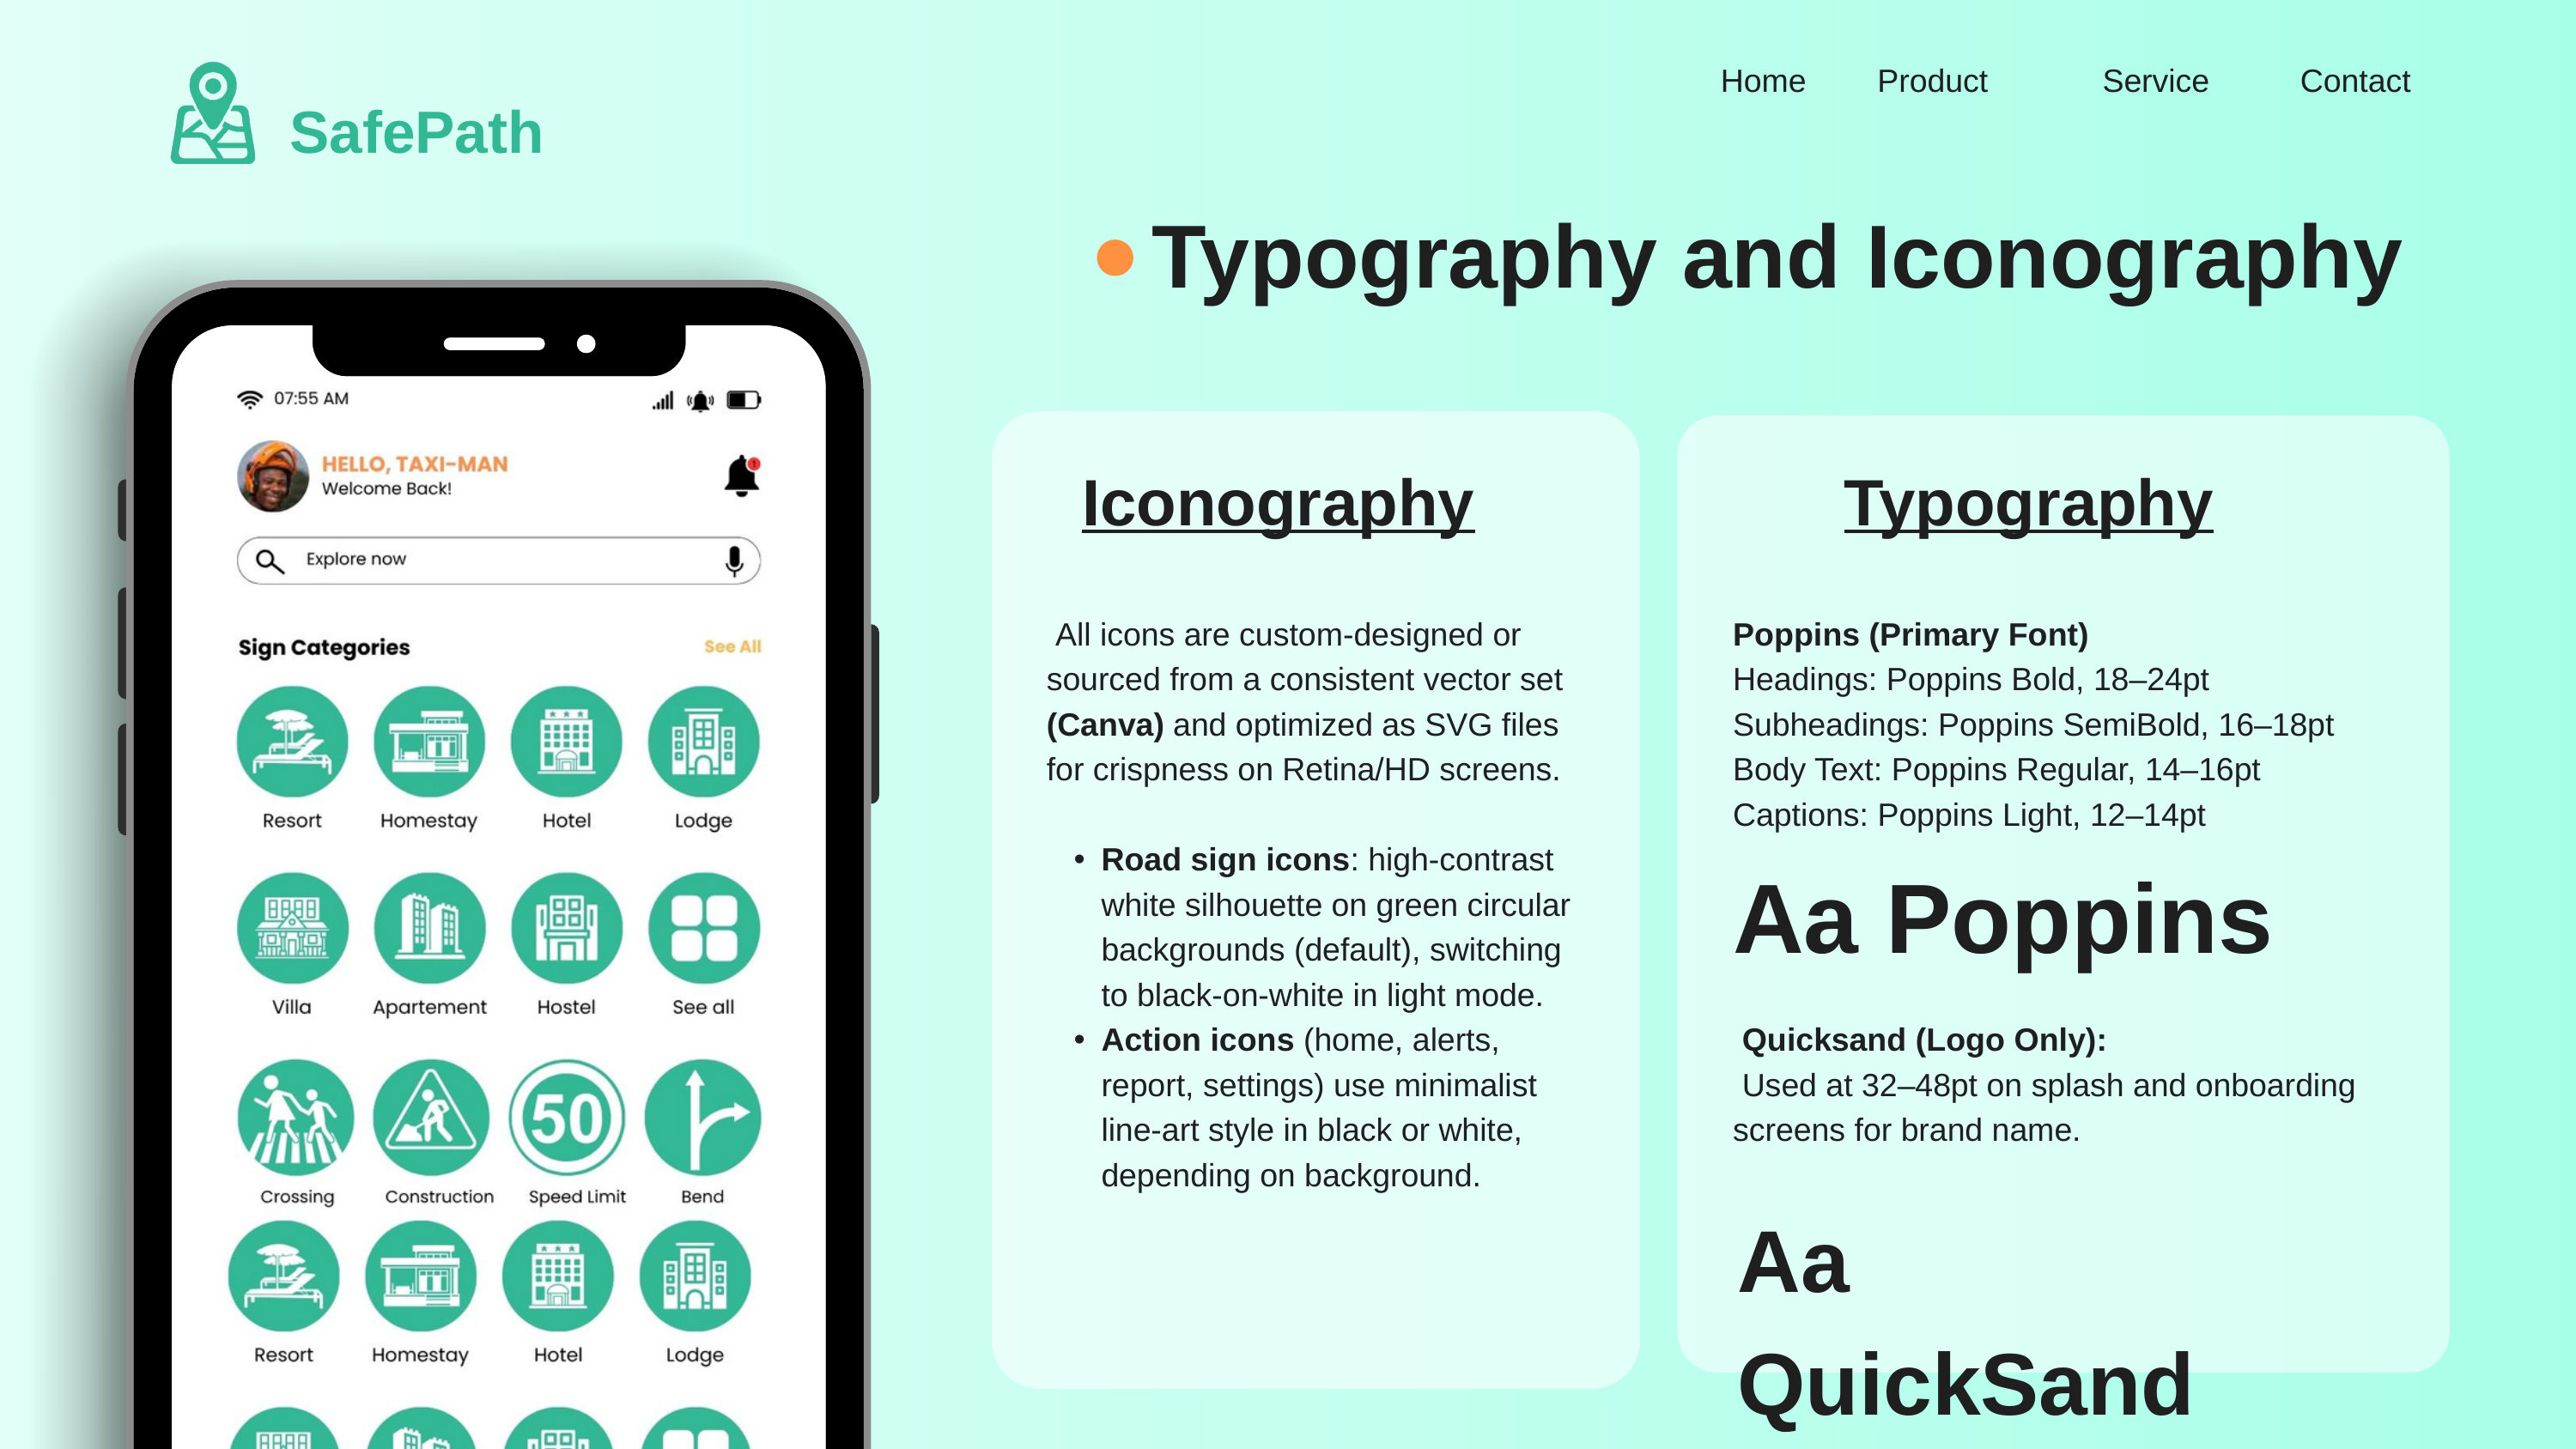

Home
Product
Service
Contact

SafePath
Typography and Iconography

Iconography
Typography
 All icons are custom-designed or sourced from a consistent vector set (Canva) and optimized as SVG files for crispness on Retina/HD screens.

Road sign icons: high-contrast white silhouette on green circular backgrounds (default), switching to black-on-white in light mode.
Action icons (home, alerts, report, settings) use minimalist line-art style in black or white, depending on background.
Poppins (Primary Font)
Headings: Poppins Bold, 18–24pt
Subheadings: Poppins SemiBold, 16–18pt
Body Text: Poppins Regular, 14–16pt
Captions: Poppins Light, 12–14pt

 Quicksand (Logo Only):
 Used at 32–48pt on splash and onboarding screens for brand name.
Aa Poppins
Aa QuickSand